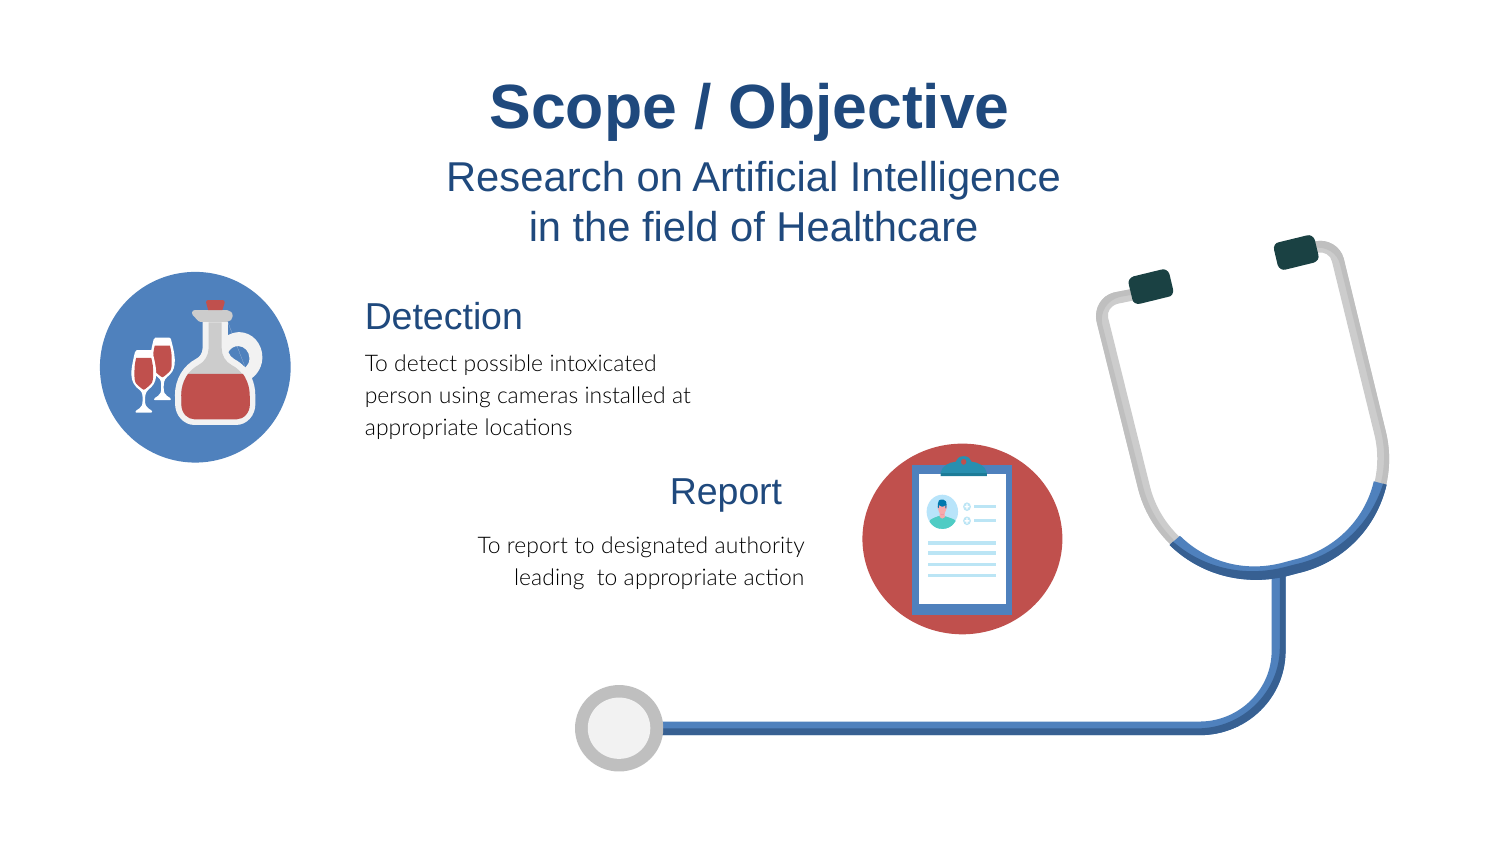

Scope / Objective
Research on Artificial Intelligence
in the field of Healthcare

Detection
To detect possible intoxicated  person using cameras installed at appropriate locations

Report
To report to designated authority leading  to appropriate action
02